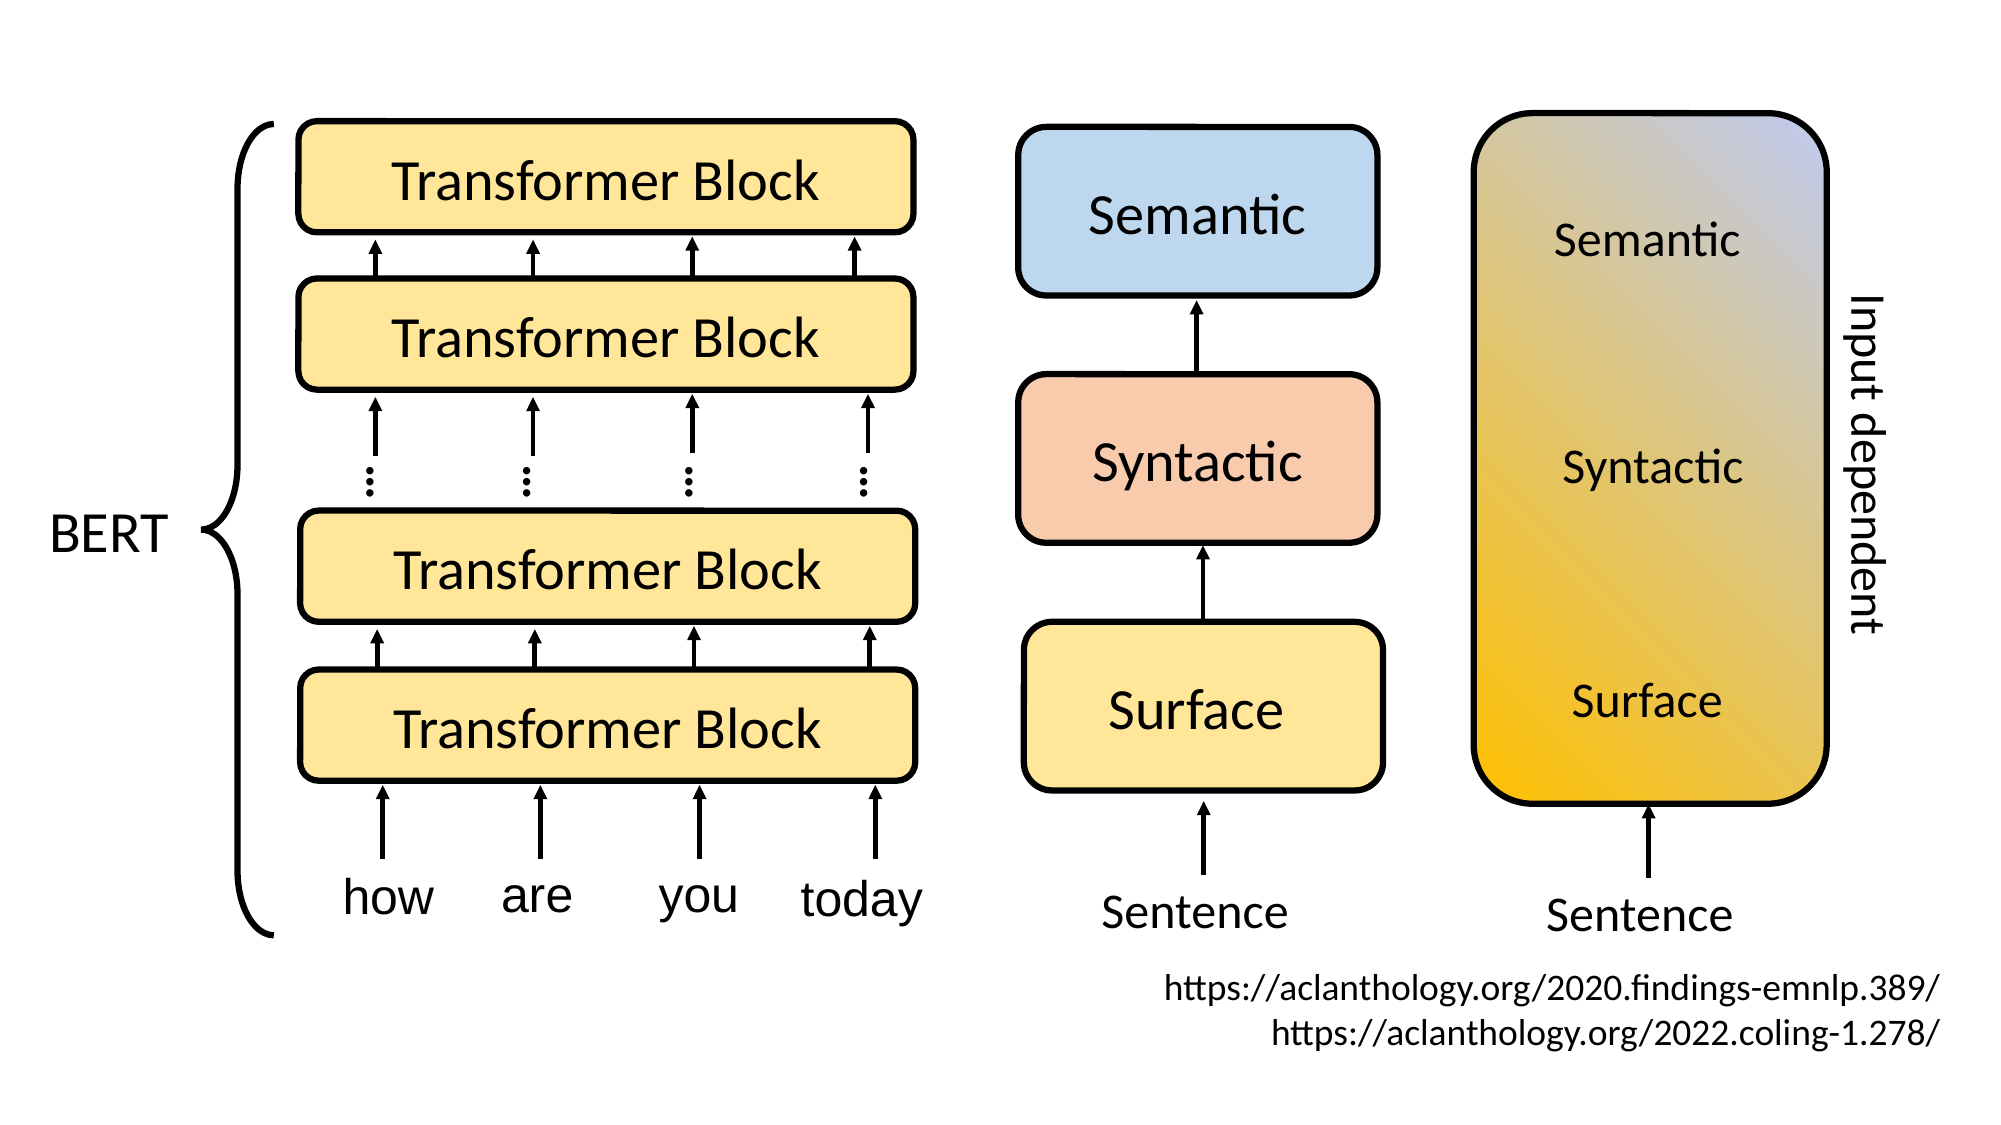

Transformer Block

Semantic
Semantic
Transformer Block
Syntactic
Input dependent
Syntactic
…
…
…
…
BERT
Transformer Block
Surface
Surface
Transformer Block
are
you
how
today
Sentence
Sentence
https://aclanthology.org/2020.findings-emnlp.389/
https://aclanthology.org/2022.coling-1.278/